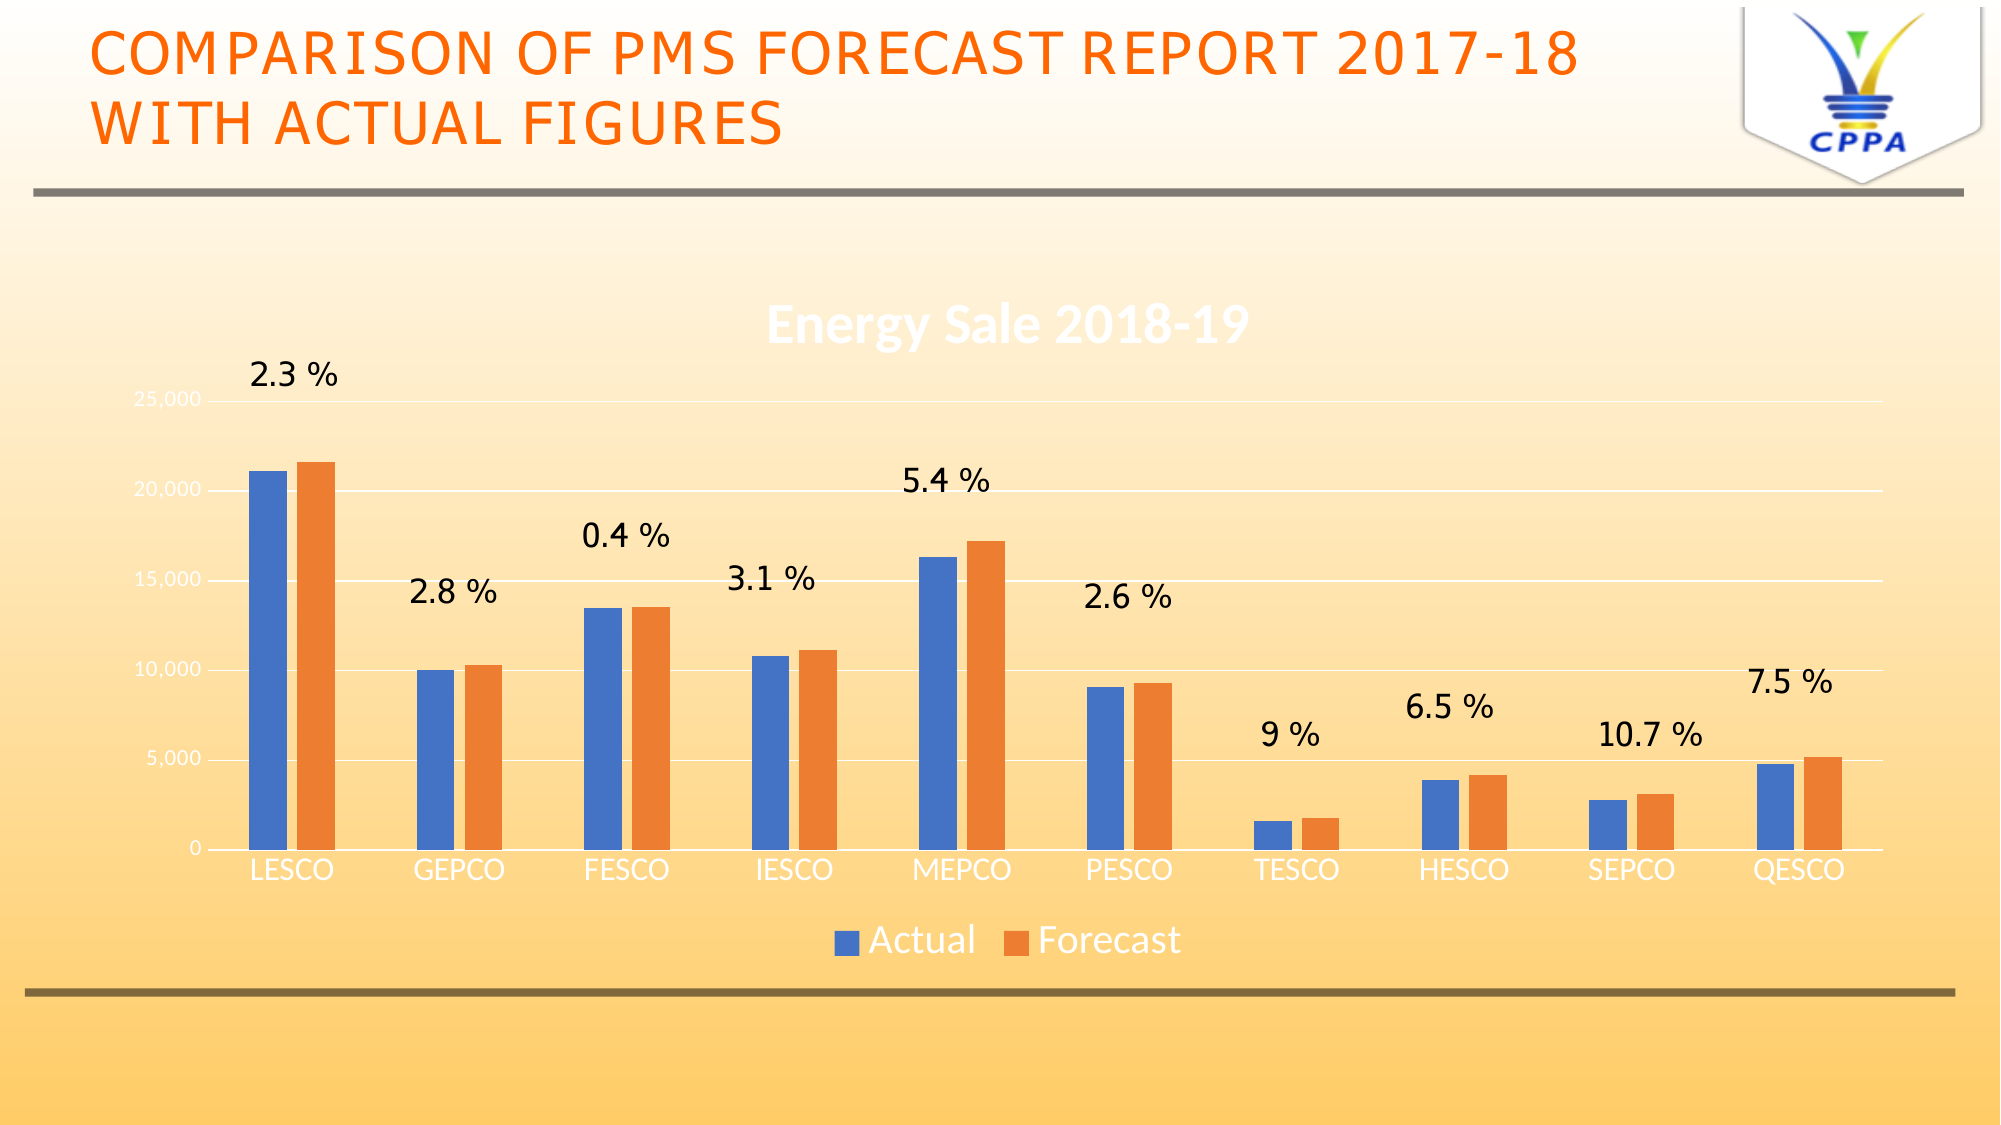

# COMPARISON OF PMS FORECAST REPORT 2017-18 WITH ACTUAL FIGURES

### Chart: Energy Sale 2018-19

| Category | Actual | Forecast |
|---|---|---|
| LESCO | 21132.0 | 21621.0 |
| GEPCO | 10004.0 | 10295.0 |
| FESCO | 13500.0 | 13558.0 |
| IESCO | 10789.0 | 11137.0 |
| MEPCO | 16310.0 | 17243.0 |
| PESCO | 9074.0 | 9319.0 |
| TESCO | 1603.0 | 1762.0 |
| HESCO | 3916.0 | 4187.0 |
| SEPCO | 2781.0 | 3115.0 |
| QESCO | 4779.0 | 5167.0 |
2.3 %
5.4 %
0.4 %
3.1 %
2.8 %
2.6 %
7.5 %
6.5 %
9 %
10.7 %